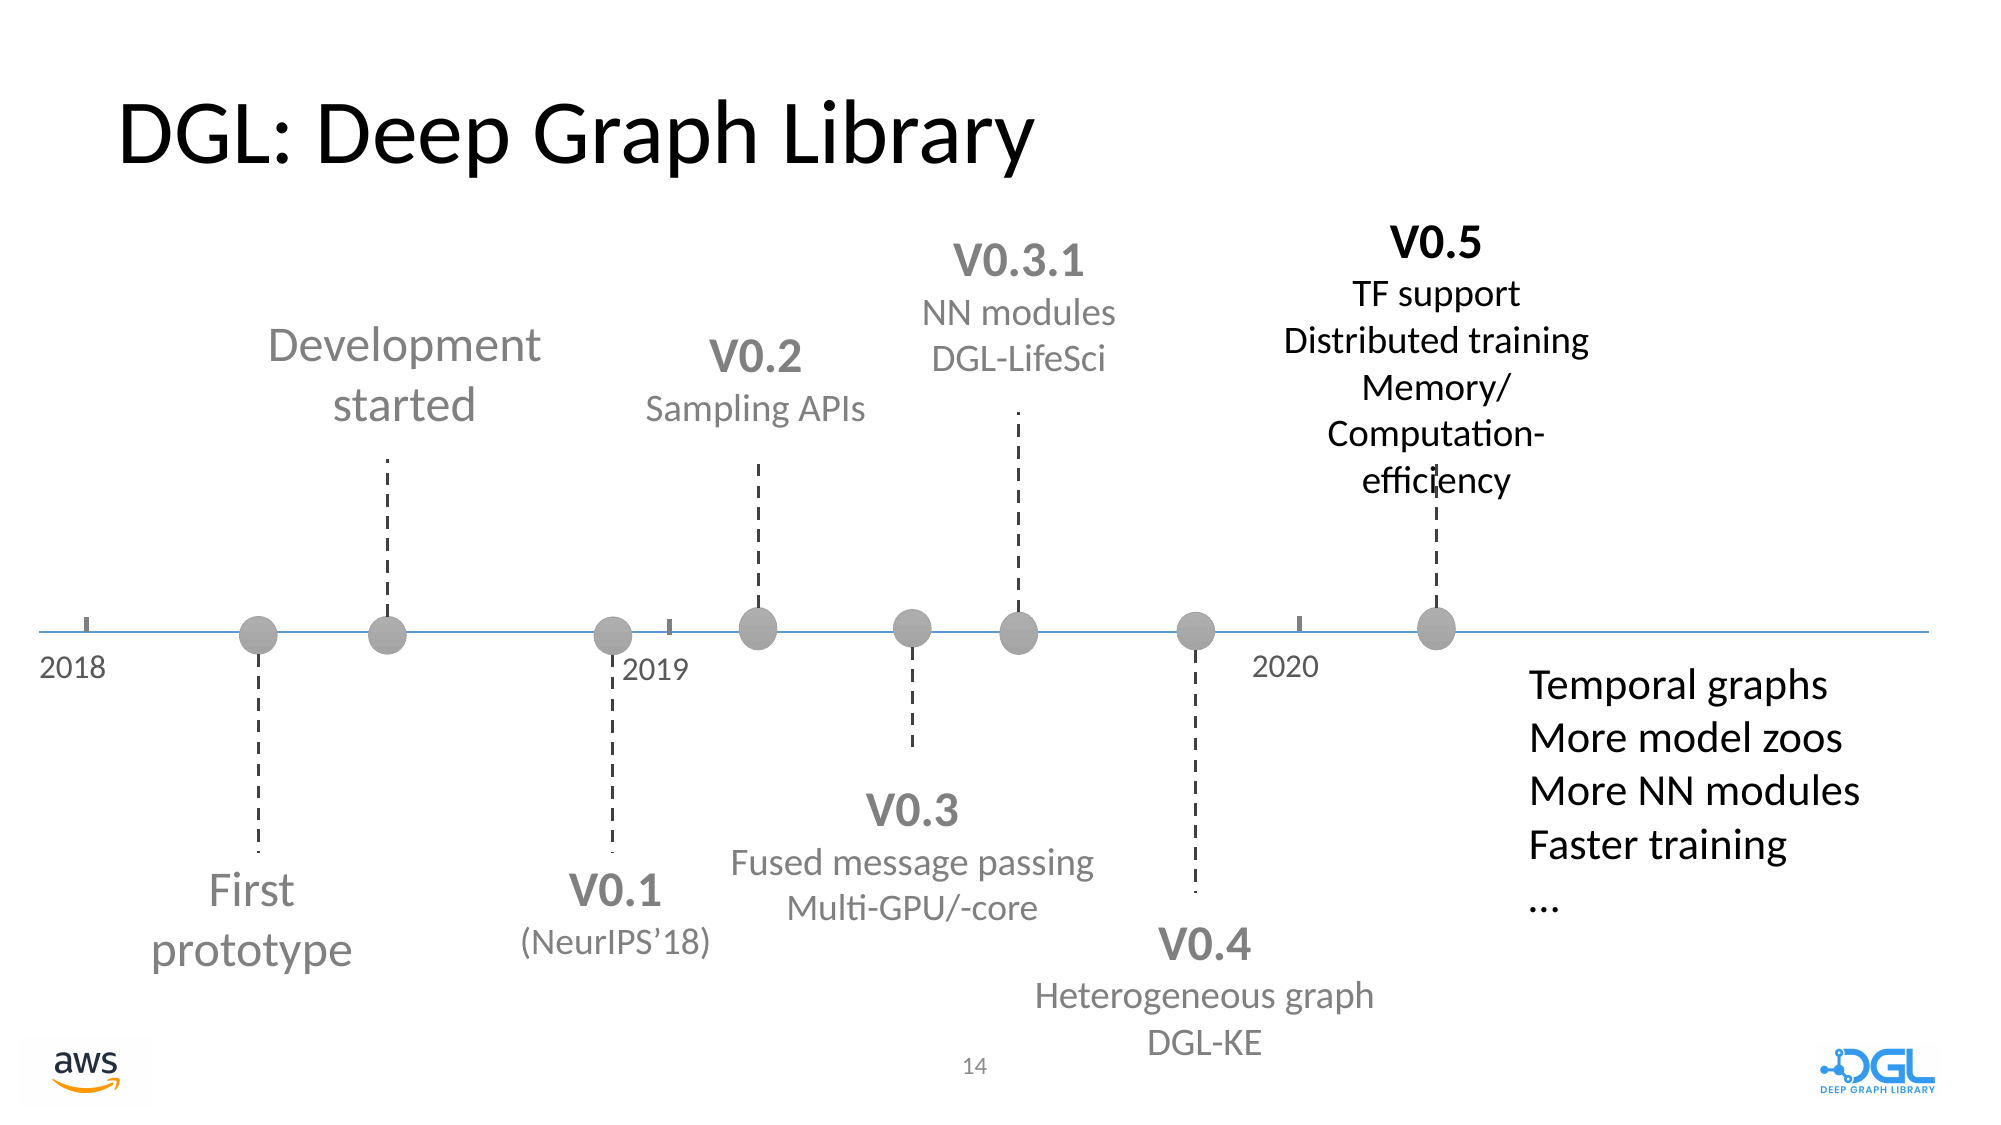

# DGL: Deep Graph Library
V0.5
TF support
Distributed training
Memory/Computation-efficiency

V0.3.1
NN modules
DGL-LifeSci

Development started

V0.2
Sampling APIs

V0.3
Fused message passing
Multi-GPU/-core

V0.4
Heterogeneous graph
DGL-KE
2020
2018

First prototype

V0.1
(NeurIPS’18)

2019
Temporal graphs
More model zoos
More NN modules
Faster training
…
14